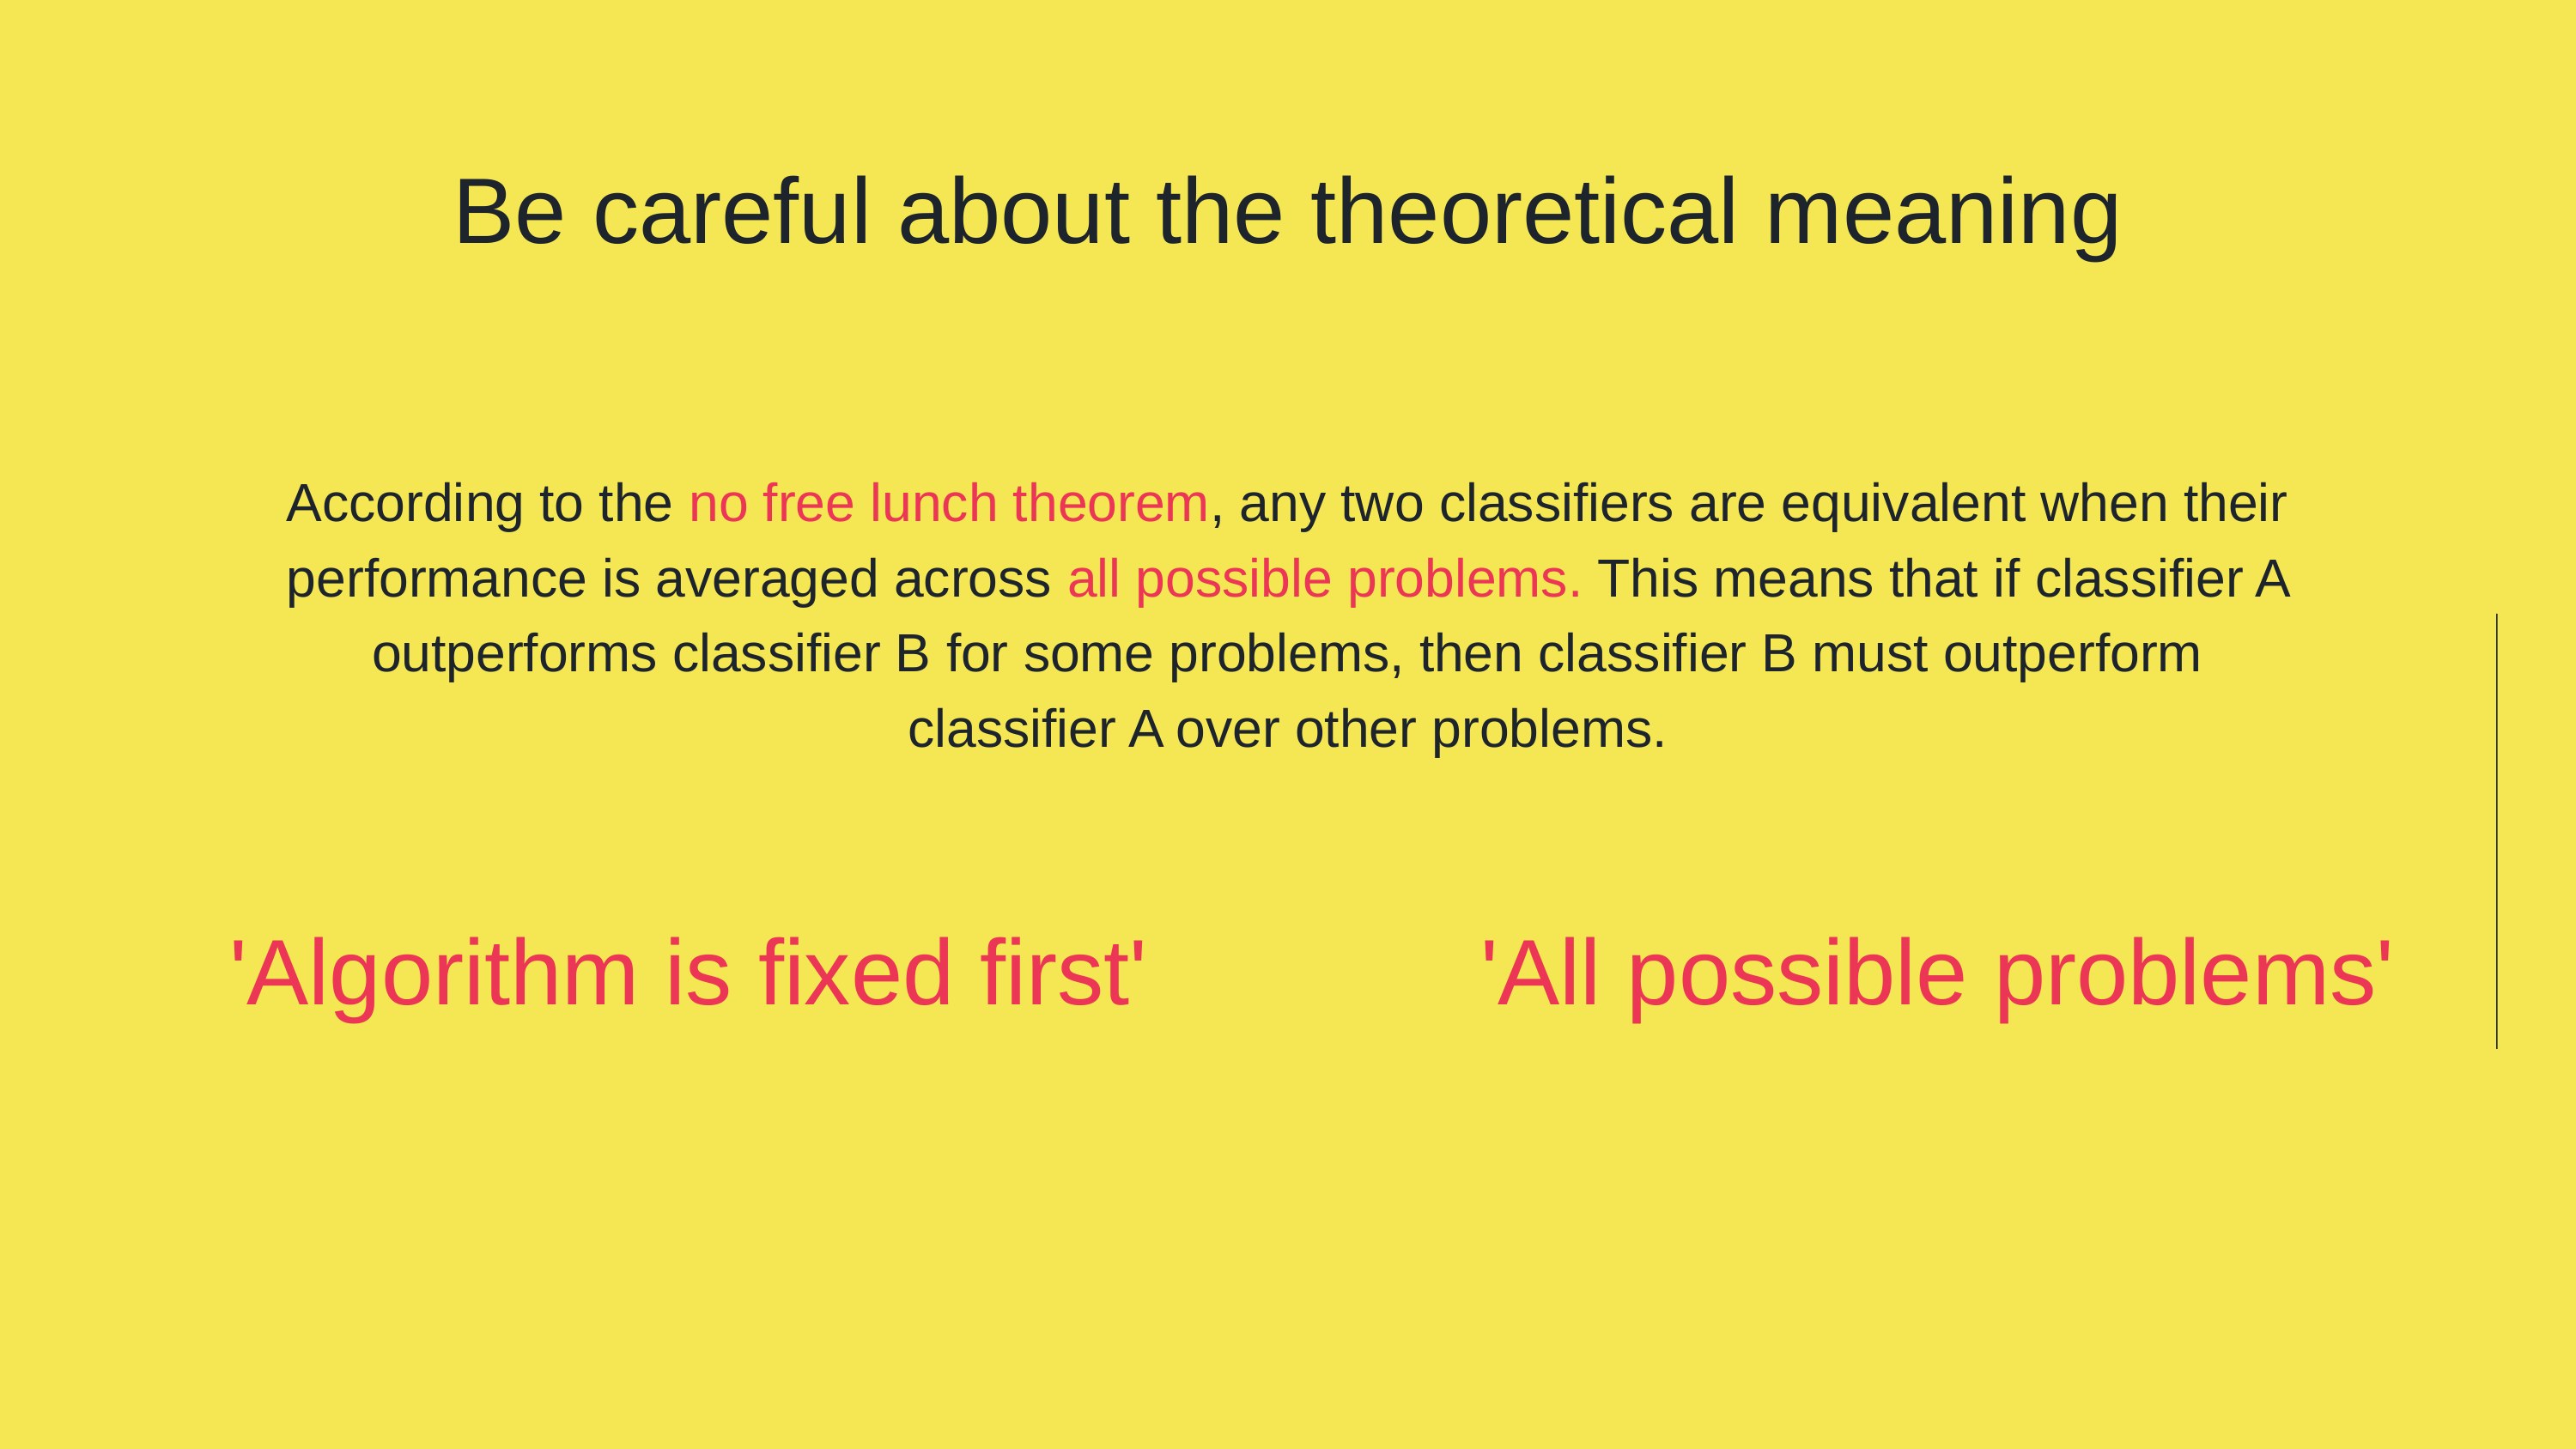

Be careful about the theoretical meaning
According to the no free lunch theorem, any two classifiers are equivalent when their performance is averaged across all possible problems. This means that if classifier A outperforms classifier B for some problems, then classifier B must outperform classifier A over other problems.

'Algorithm is fixed first'
'All possible problems'